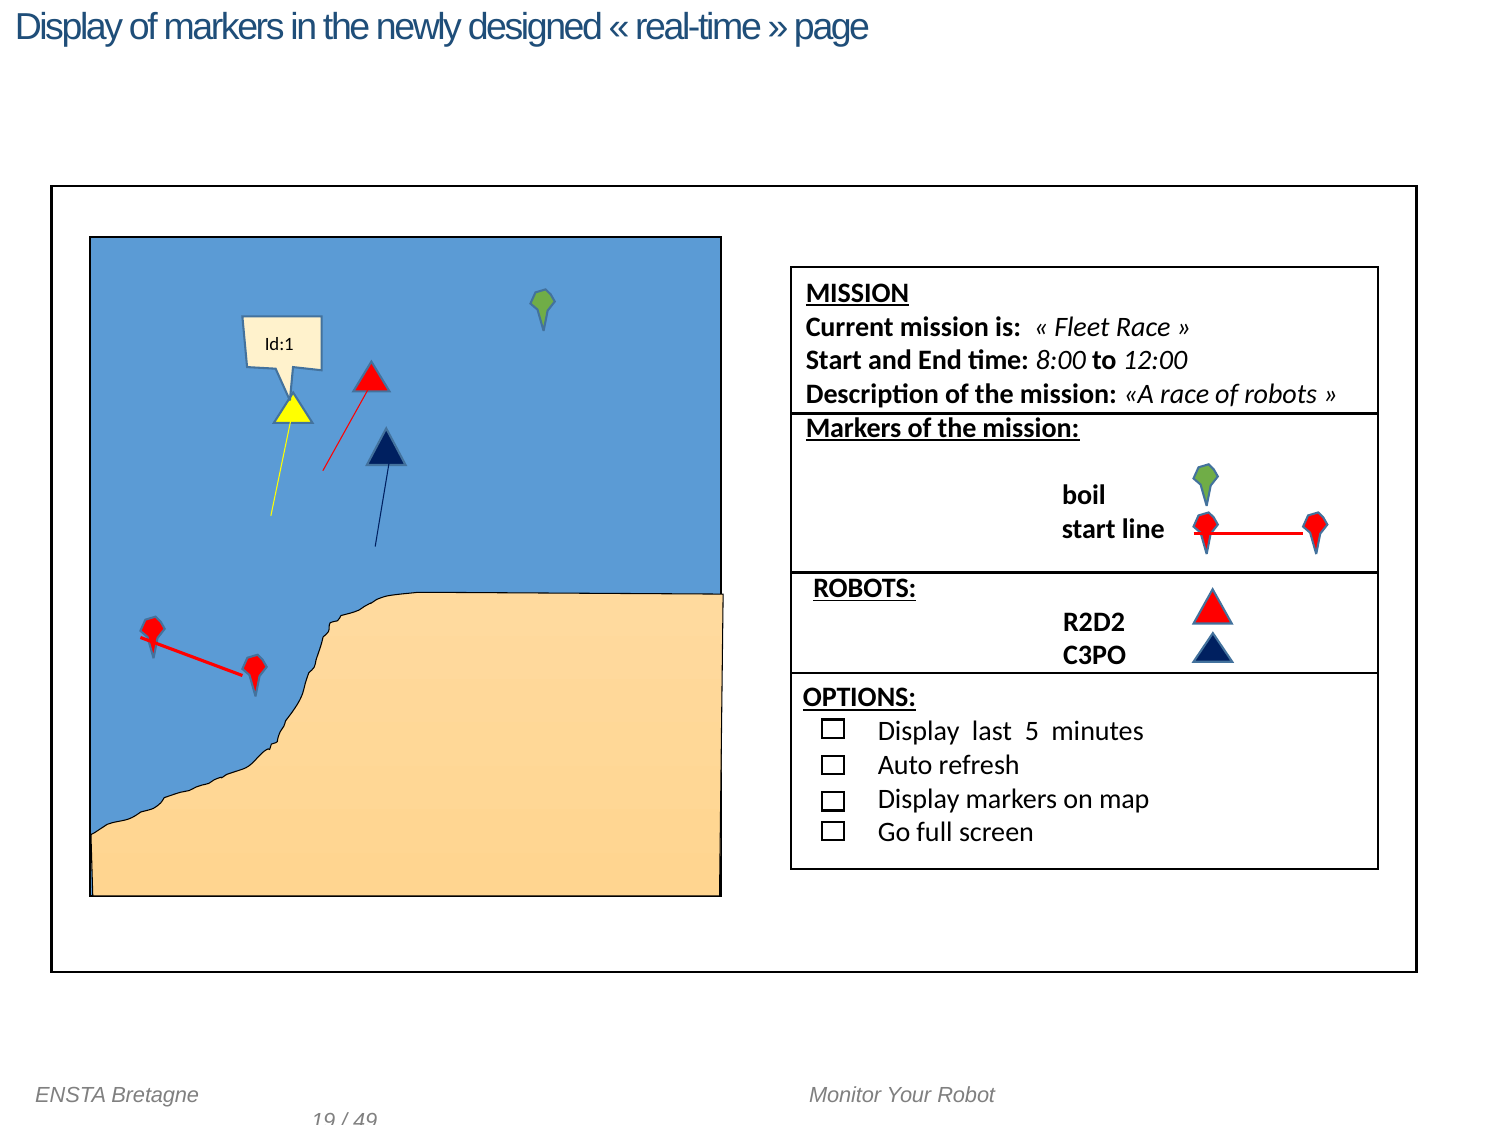

Display of markers in the newly designed « real-time » page

MISSION
Current mission is:  « Fleet Race »
Start and End time: 8:00 to 12:00
Description of the mission: «A race of robots »
Markers of the mission:

                                         boil		                 start line

Id:1

ROBOTS:
	                R2D2
	                C3PO

OPTIONS:
Display  last  5  minutes
Auto refresh
Display markers on map
Go full screen

    ENSTA Bretagne 				        Monitor Your Robot 					19 / 49